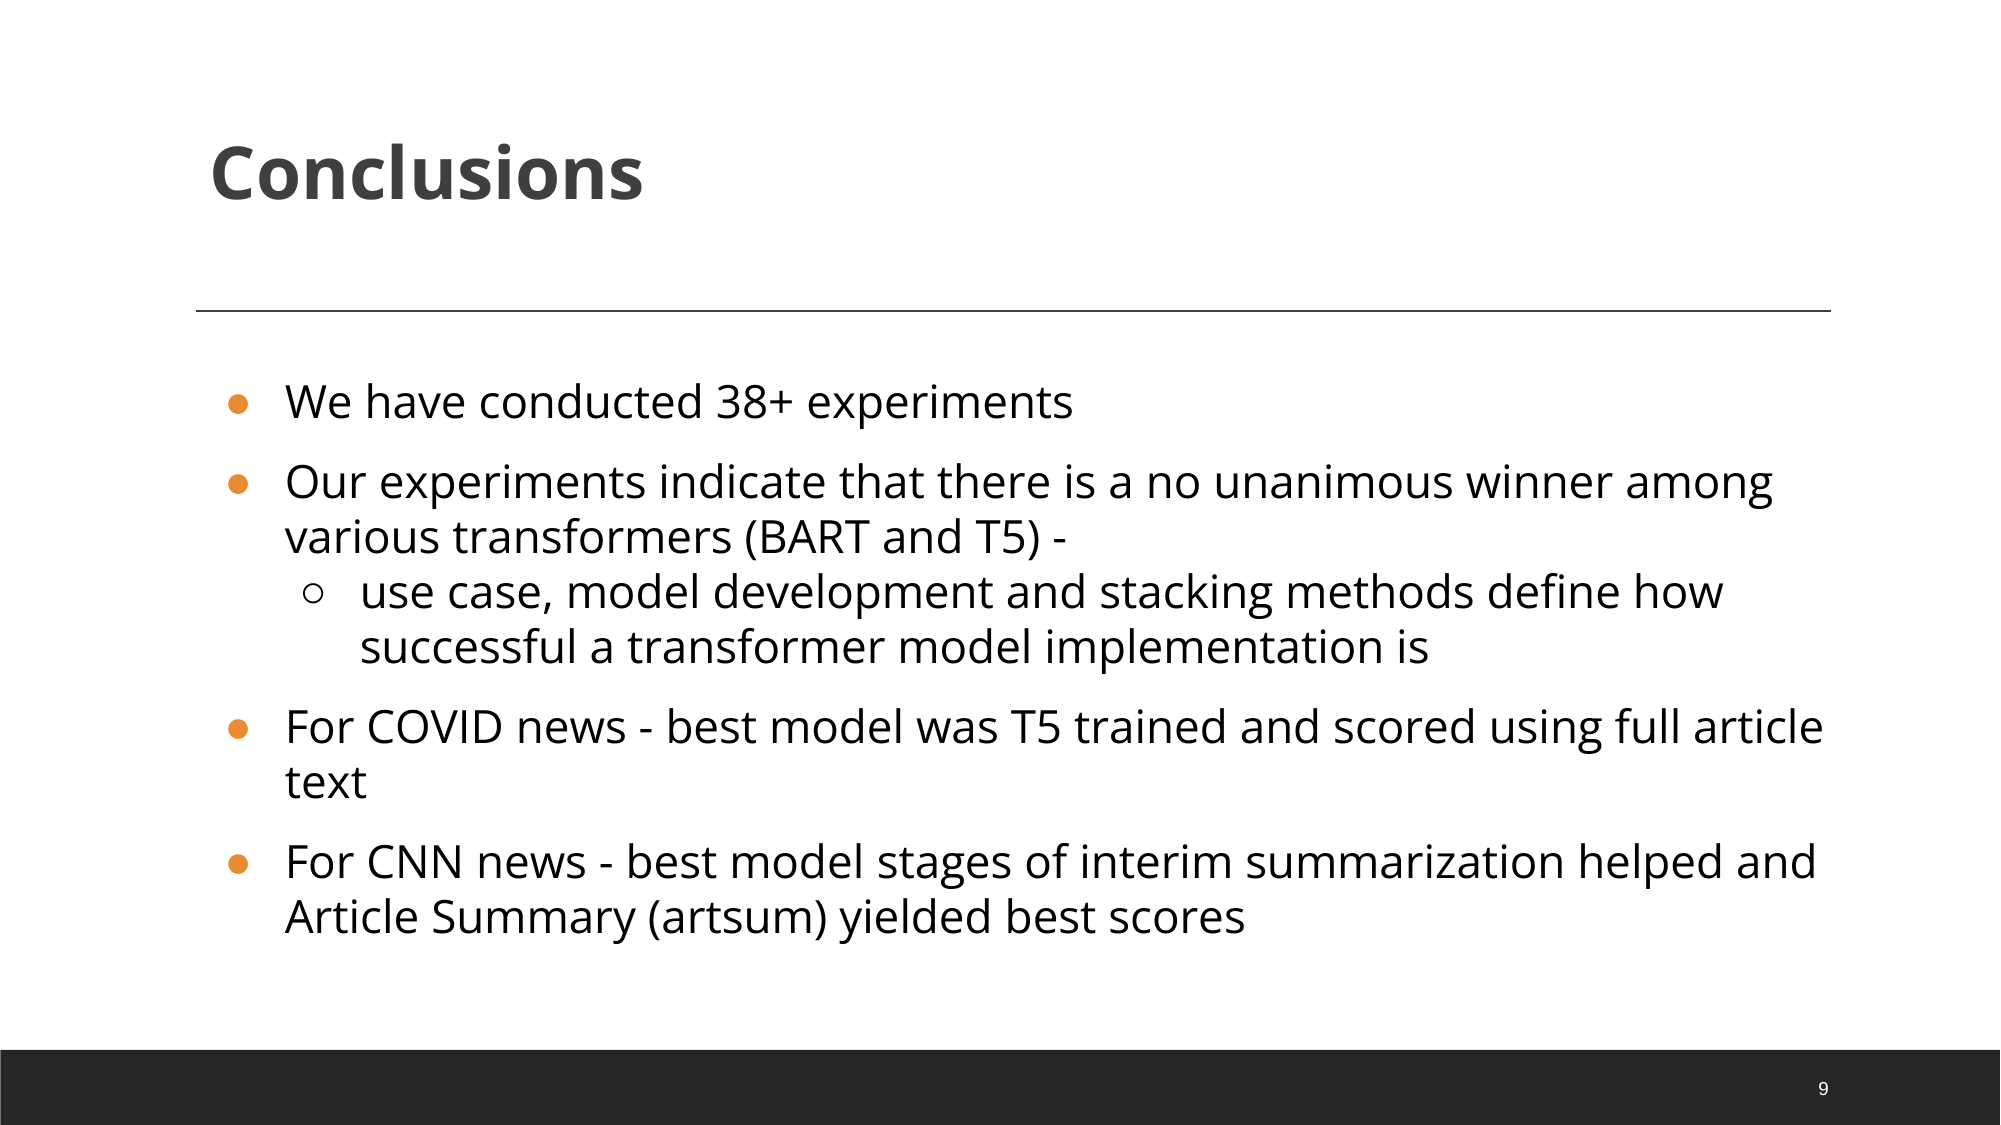

# Conclusions
We have conducted 38+ experiments

Our experiments indicate that there is a no unanimous winner among various transformers (BART and T5) -
use case, model development and stacking methods define how successful a transformer model implementation is

For COVID news - best model was T5 trained and scored using full article text

For CNN news - best model stages of interim summarization helped and Article Summary (artsum) yielded best scores

9